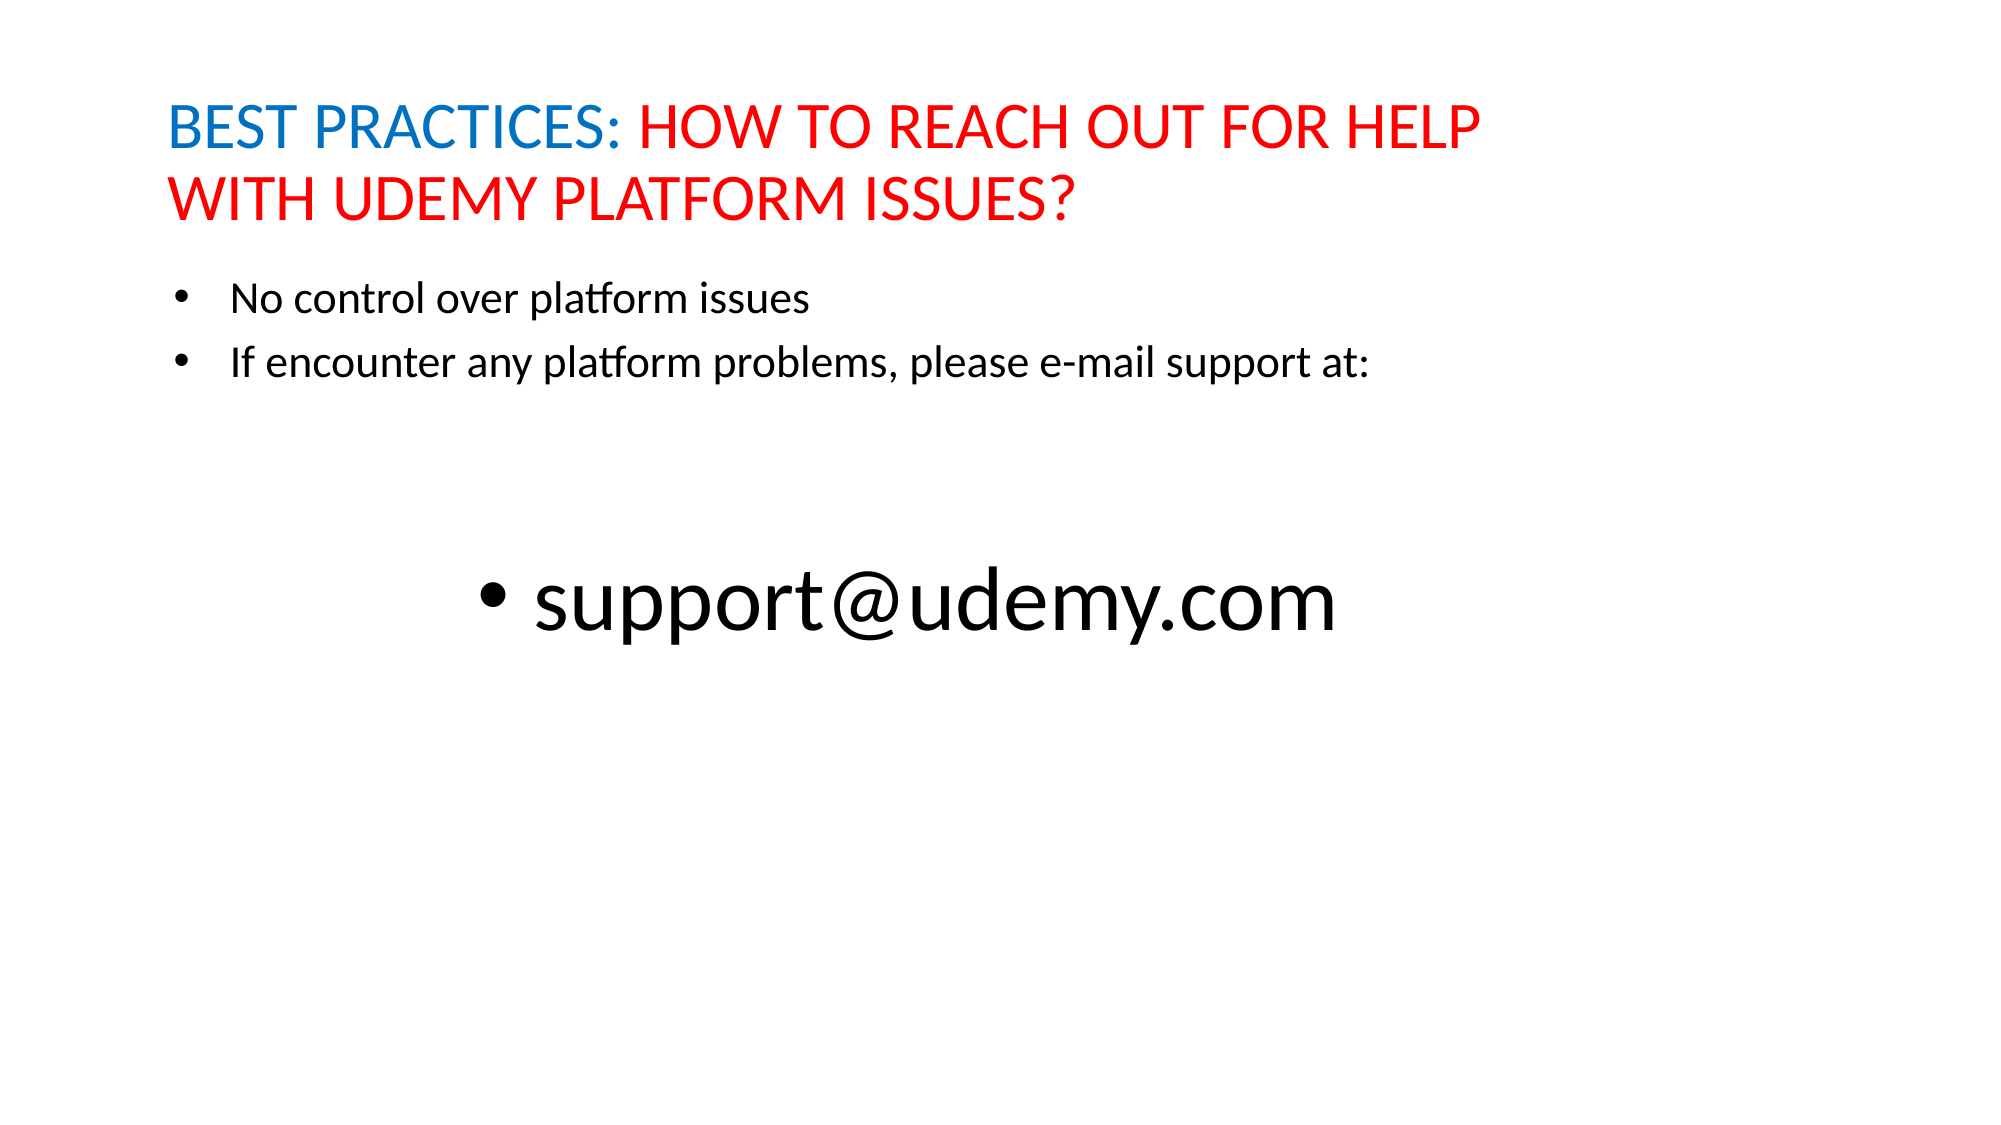

BEST PRACTICES: HOW TO REACH OUT FOR HELP WITH UDEMY PLATFORM ISSUES?
No control over platform issues
If encounter any platform problems, please e-mail support at:
support@udemy.com